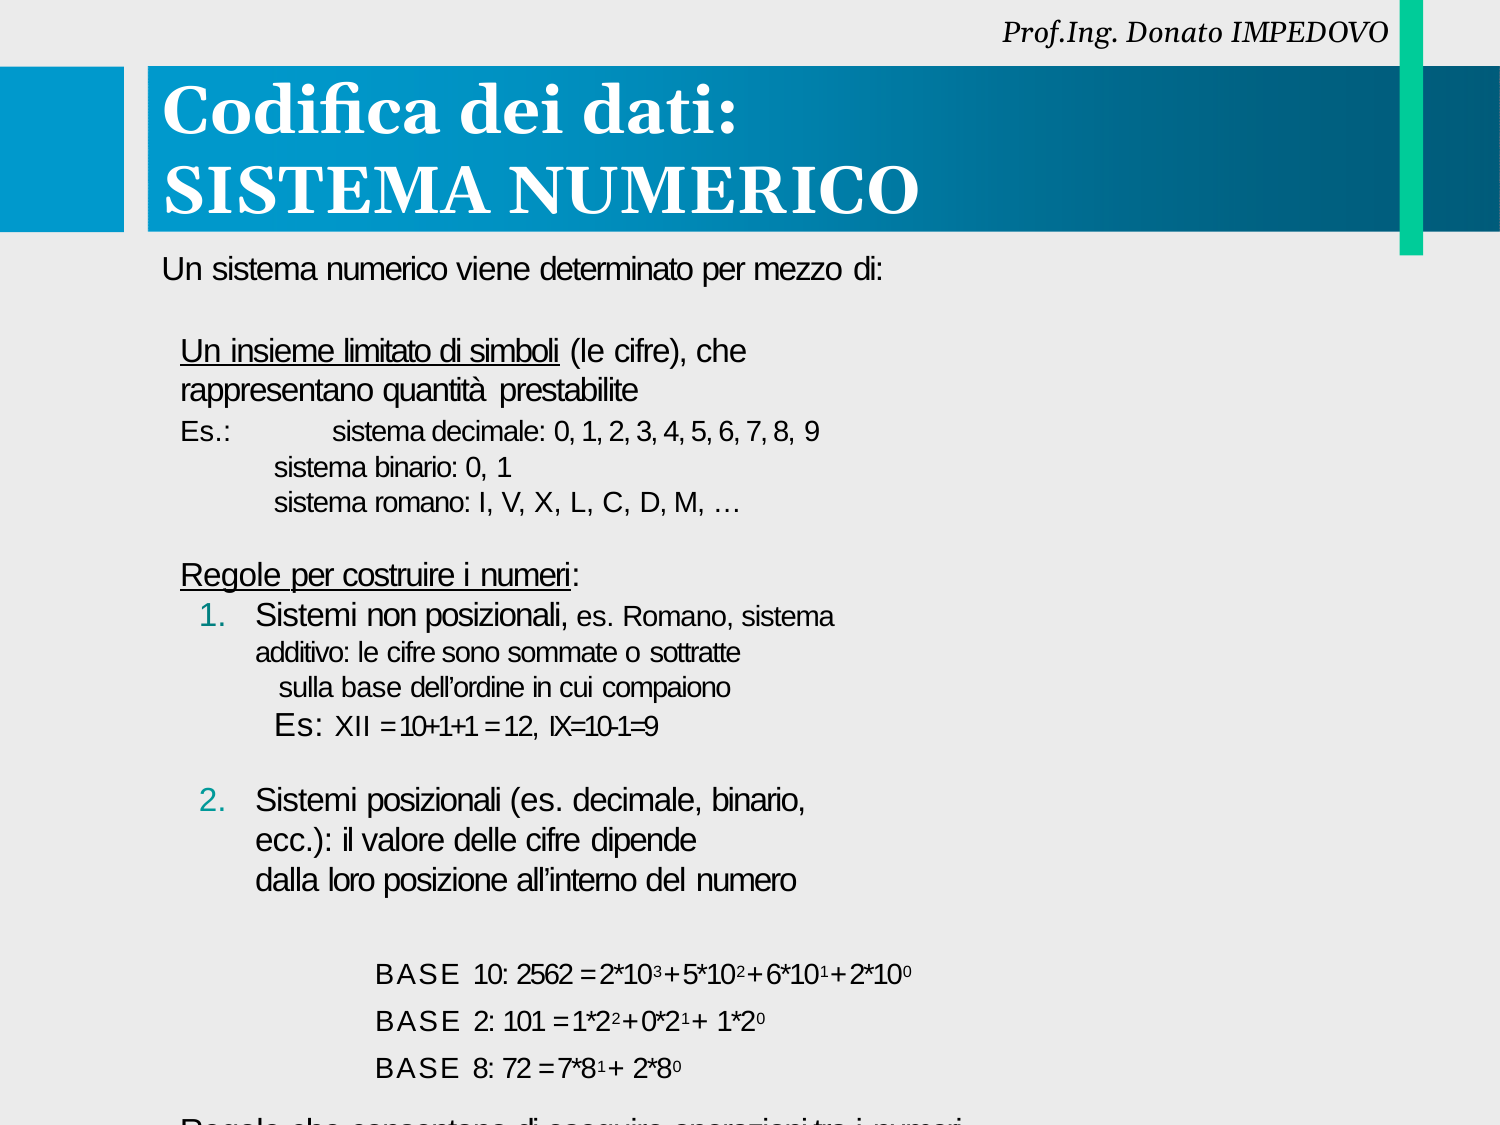

Prof.Ing. Donato IMPEDOVO
# Codifica dei dati:  SISTEMA NUMERICO

Un sistema numerico viene determinato per mezzo di:

Un insieme limitato di simboli (le cifre), che rappresentano quantità prestabilite
Es.:	sistema decimale: 0, 1, 2, 3, 4, 5, 6, 7, 8, 9
sistema binario: 0, 1
sistema romano: I, V, X, L, C, D, M, …
Regole per costruire i numeri:
Sistemi non posizionali, es. Romano, sistema additivo: le cifre sono sommate o sottratte
sulla base dell’ordine in cui compaiono
Es: XII = 10+1+1 = 12, IX=10-1=9
Sistemi posizionali (es. decimale, binario, ecc.): il valore delle cifre dipende
dalla loro posizione all’interno del numero

BASE 10: 2562 = 2*103 + 5*102 + 6*101 + 2*100  BASE 2: 101 = 1*22 + 0*21 + 1*20
BASE 8: 72 = 7*81 + 2*80
Regole che consentano di eseguire operazioni tra i numeri
19